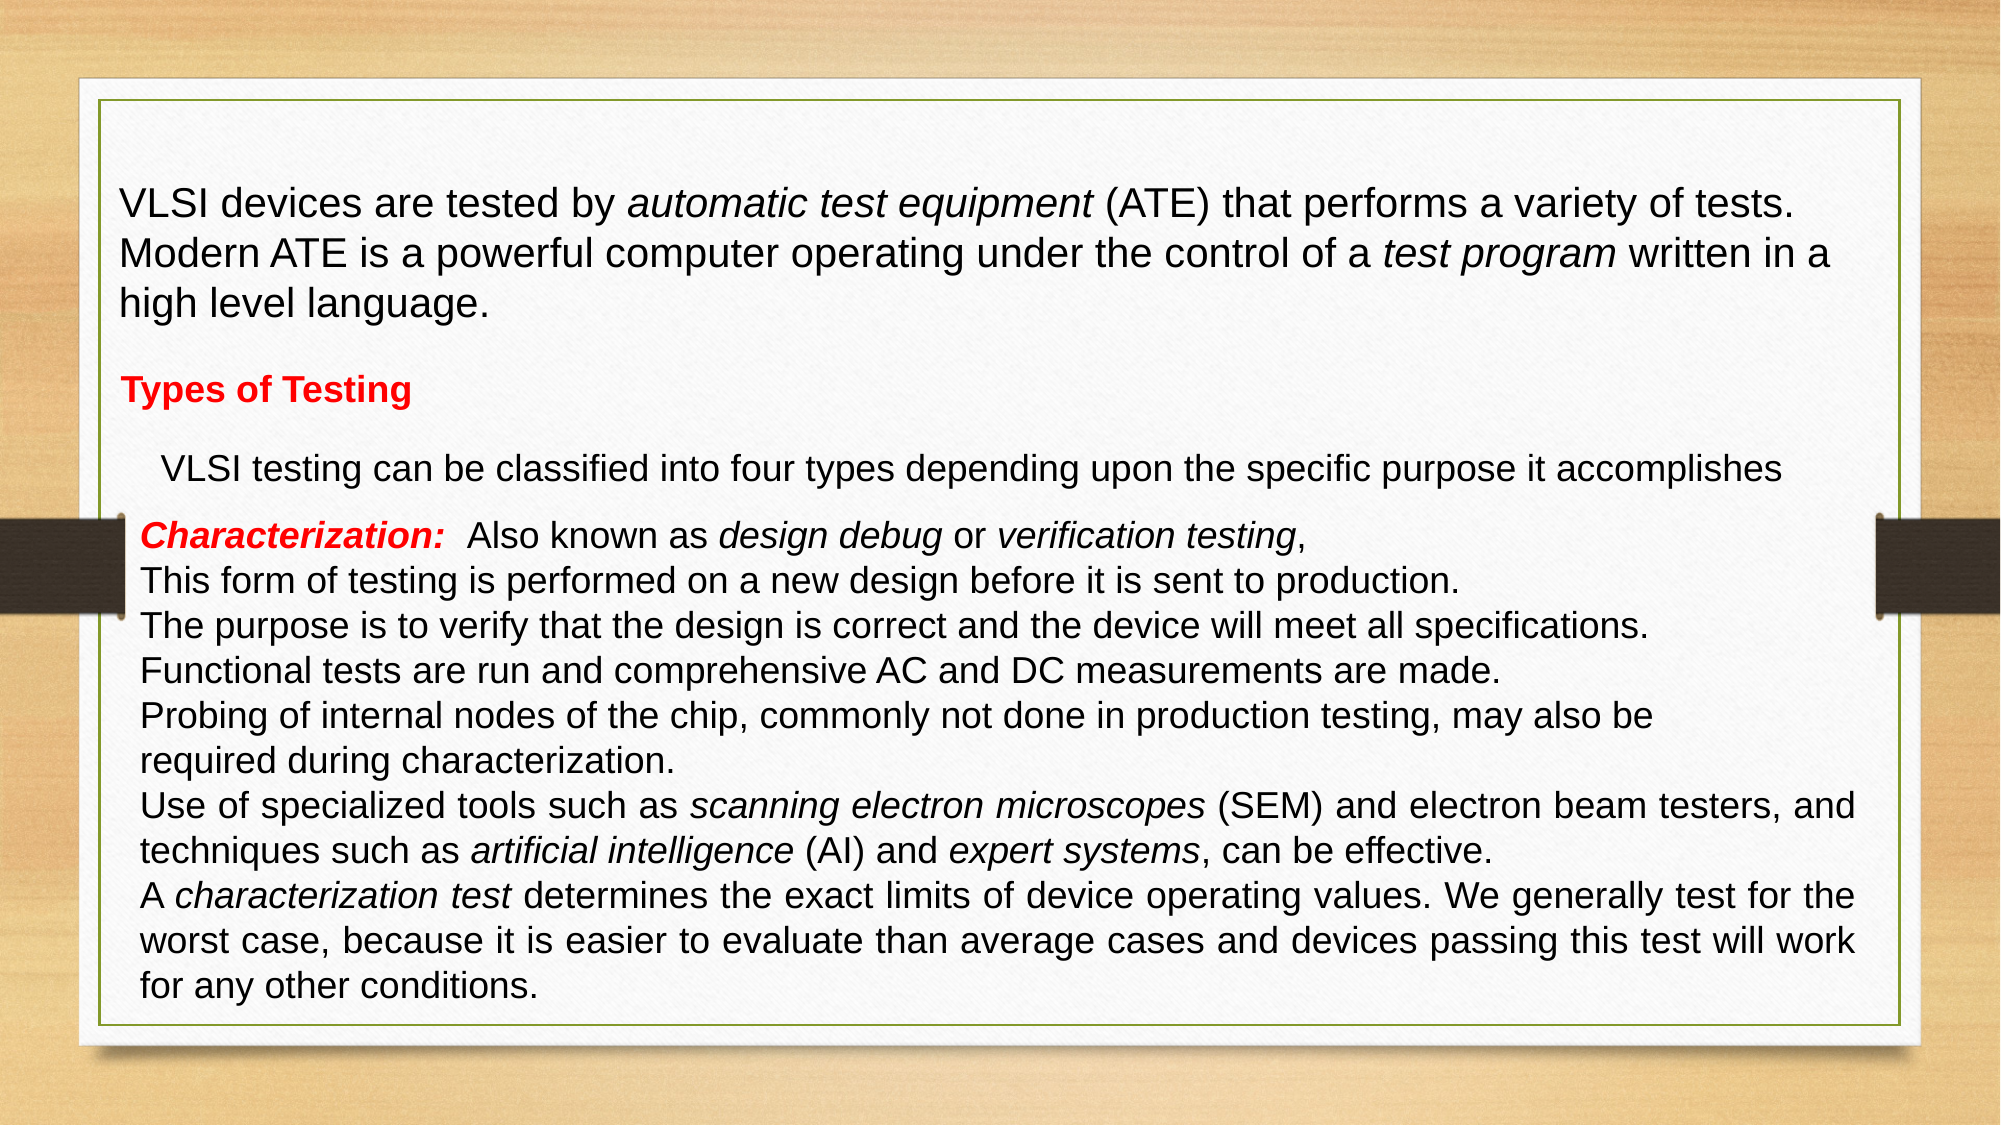

VLSI devices are tested by automatic test equipment (ATE) that performs a variety of tests. Modern ATE is a powerful computer operating under the control of a test program written in a high level language.
Types of Testing
VLSI testing can be classified into four types depending upon the specific purpose it accomplishes
Characterization:  Also known as design debug or verification testing,
This form of testing is performed on a new design before it is sent to production.
The purpose is to verify that the design is correct and the device will meet all specifications.
Functional tests are run and comprehensive AC and DC measurements are made.
Probing of internal nodes of the chip, commonly not done in production testing, may also be
required during characterization.
Use of specialized tools such as scanning electron microscopes (SEM) and electron beam testers, and techniques such as artificial intelligence (AI) and expert systems, can be effective.
A characterization test determines the exact limits of device operating values. We generally test for the worst case, because it is easier to evaluate than average cases and devices passing this test will work for any other conditions.